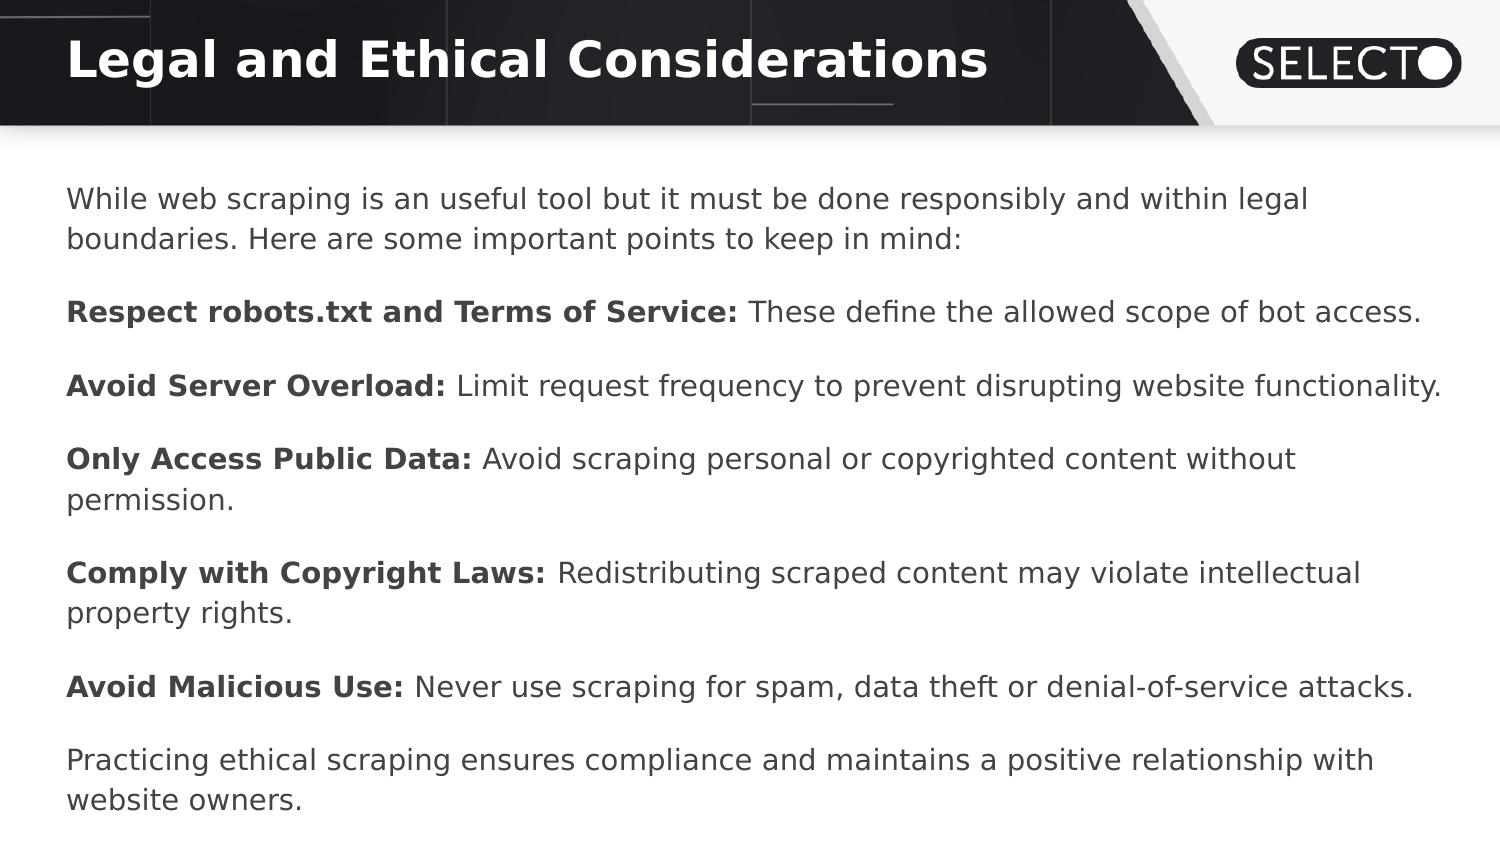

# Legal and Ethical Considerations
While web scraping is an useful tool but it must be done responsibly and within legal boundaries. Here are some important points to keep in mind:
Respect robots.txt and Terms of Service: These define the allowed scope of bot access.
Avoid Server Overload: Limit request frequency to prevent disrupting website functionality.
Only Access Public Data: Avoid scraping personal or copyrighted content without permission.
Comply with Copyright Laws: Redistributing scraped content may violate intellectual property rights.
Avoid Malicious Use: Never use scraping for spam, data theft or denial-of-service attacks.
Practicing ethical scraping ensures compliance and maintains a positive relationship with website owners.